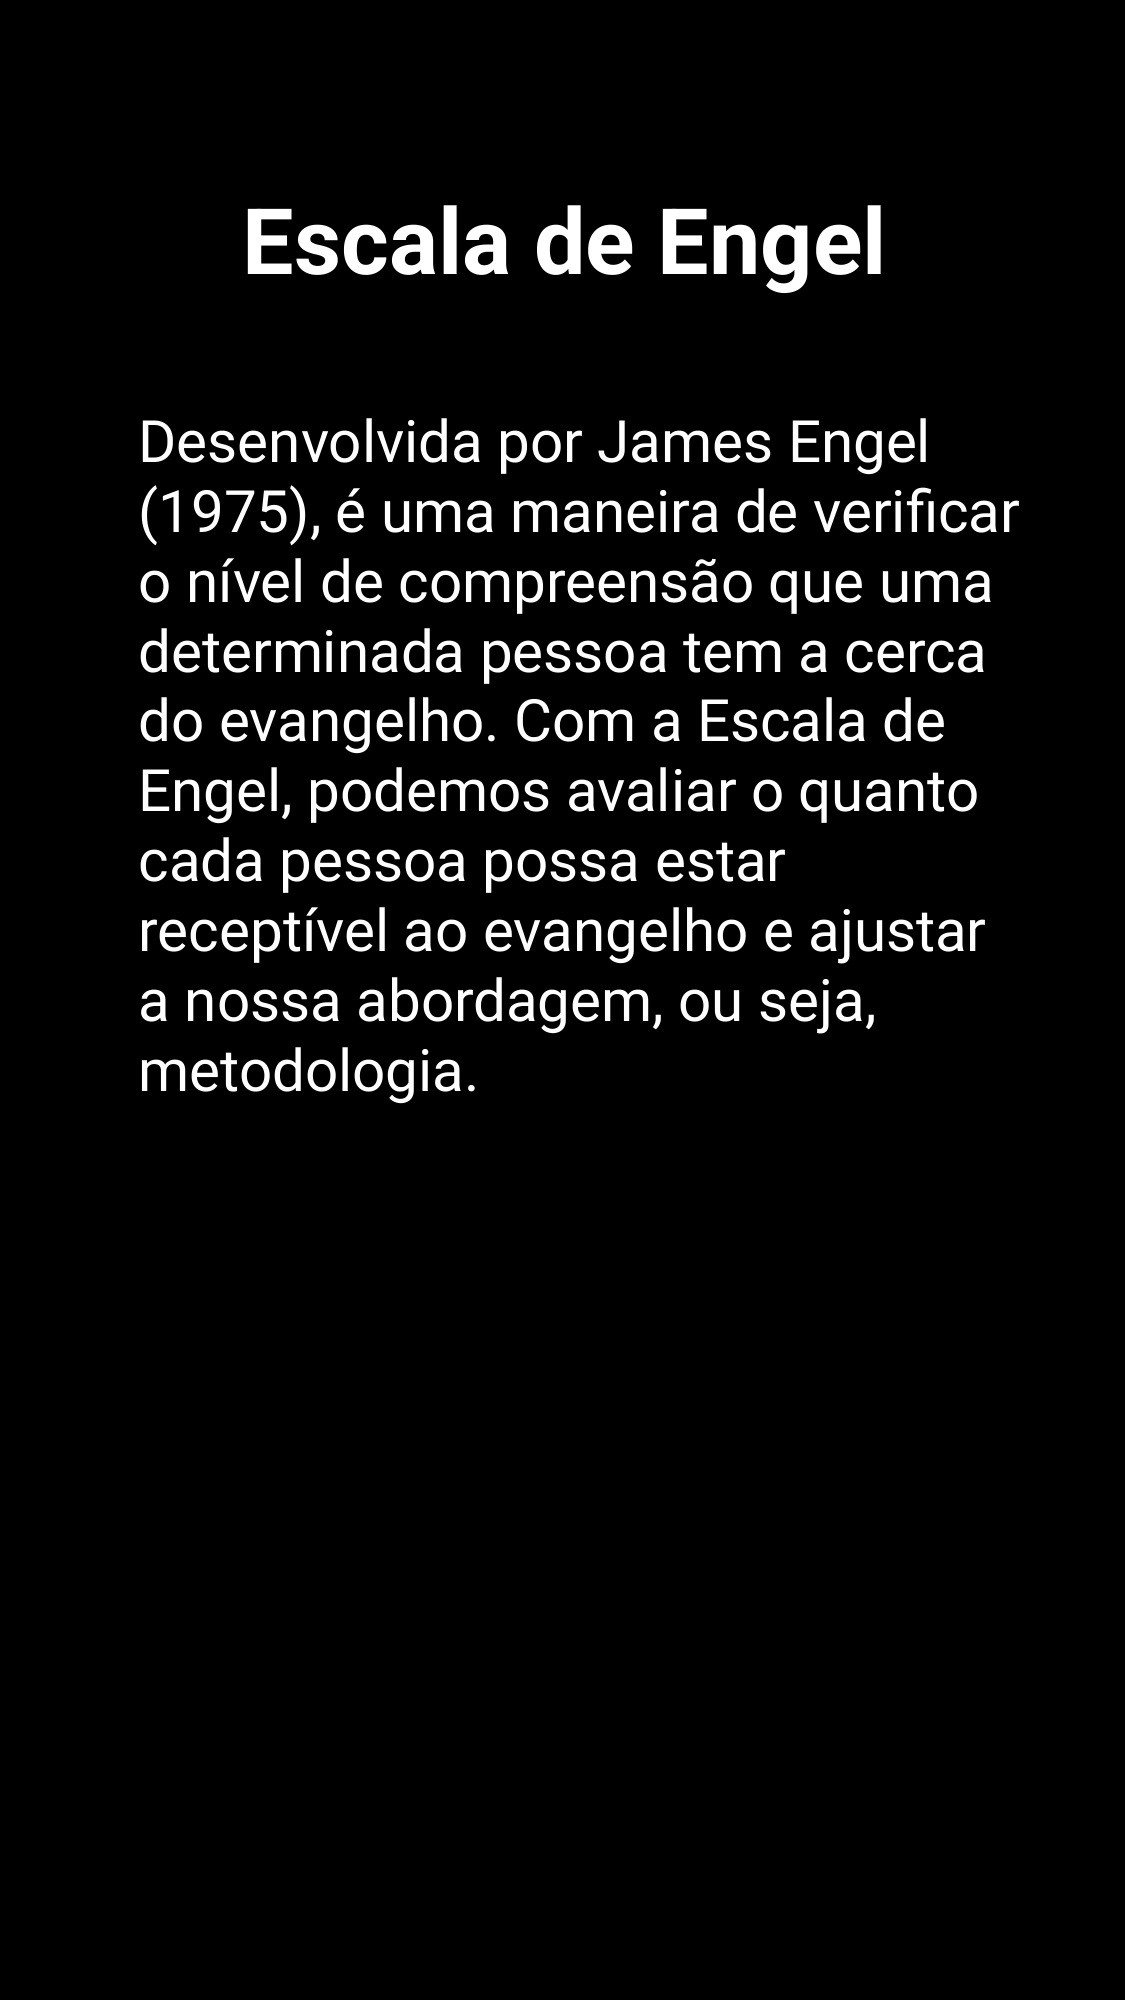

Escala de Engel
Desenvolvida por James Engel (1975), é uma maneira de verificar o nível de compreensão que uma determinada pessoa tem a cerca do evangelho. Com a Escala de Engel, podemos avaliar o quanto cada pessoa possa estar receptível ao evangelho e ajustar a nossa abordagem, ou seja, metodologia.